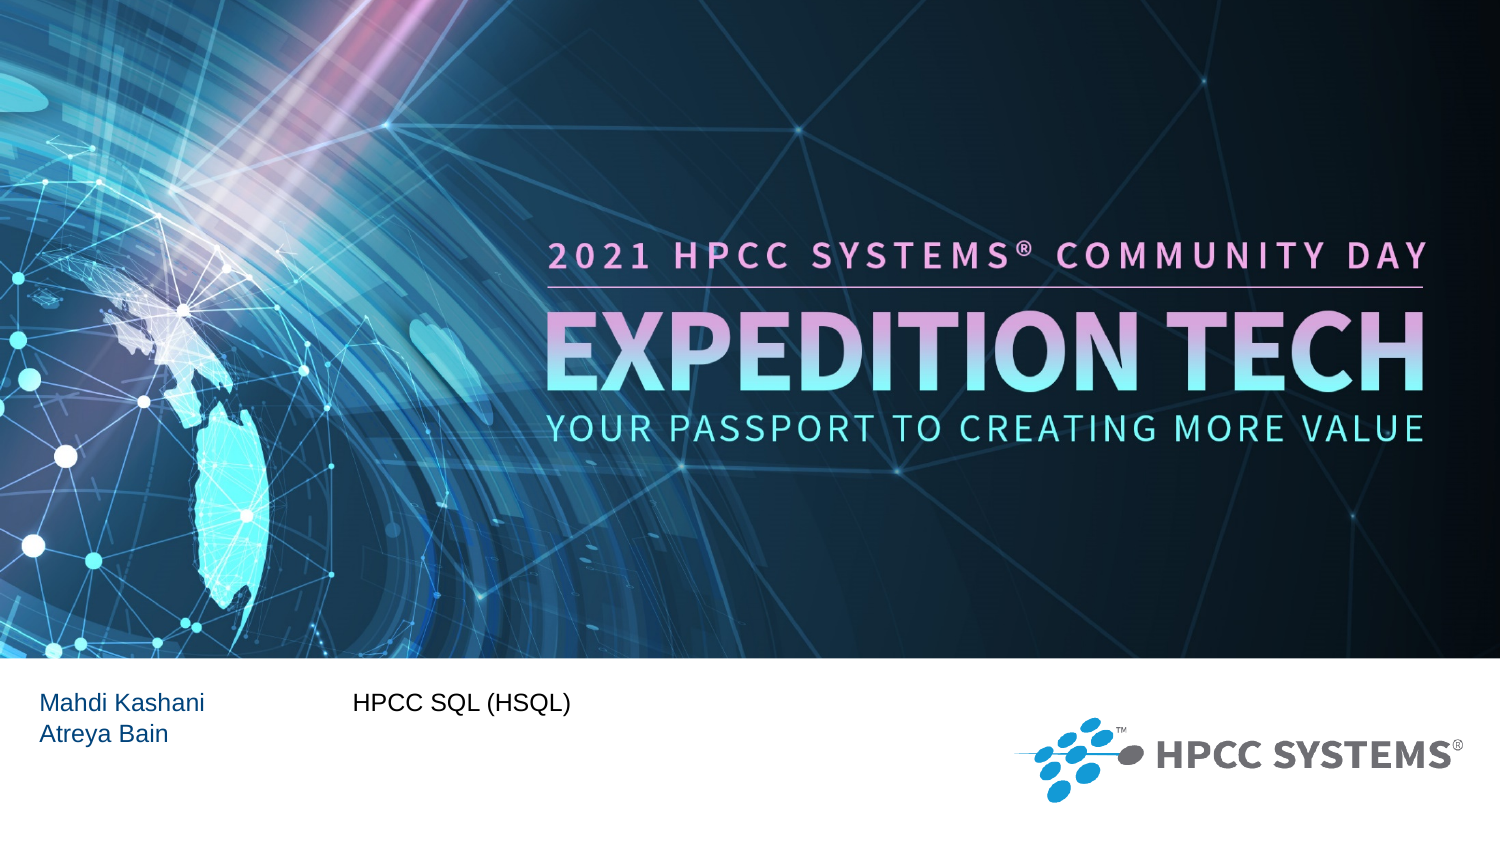

HPCC SQL (HSQL)

Mahdi Kashani
Atreya Bain